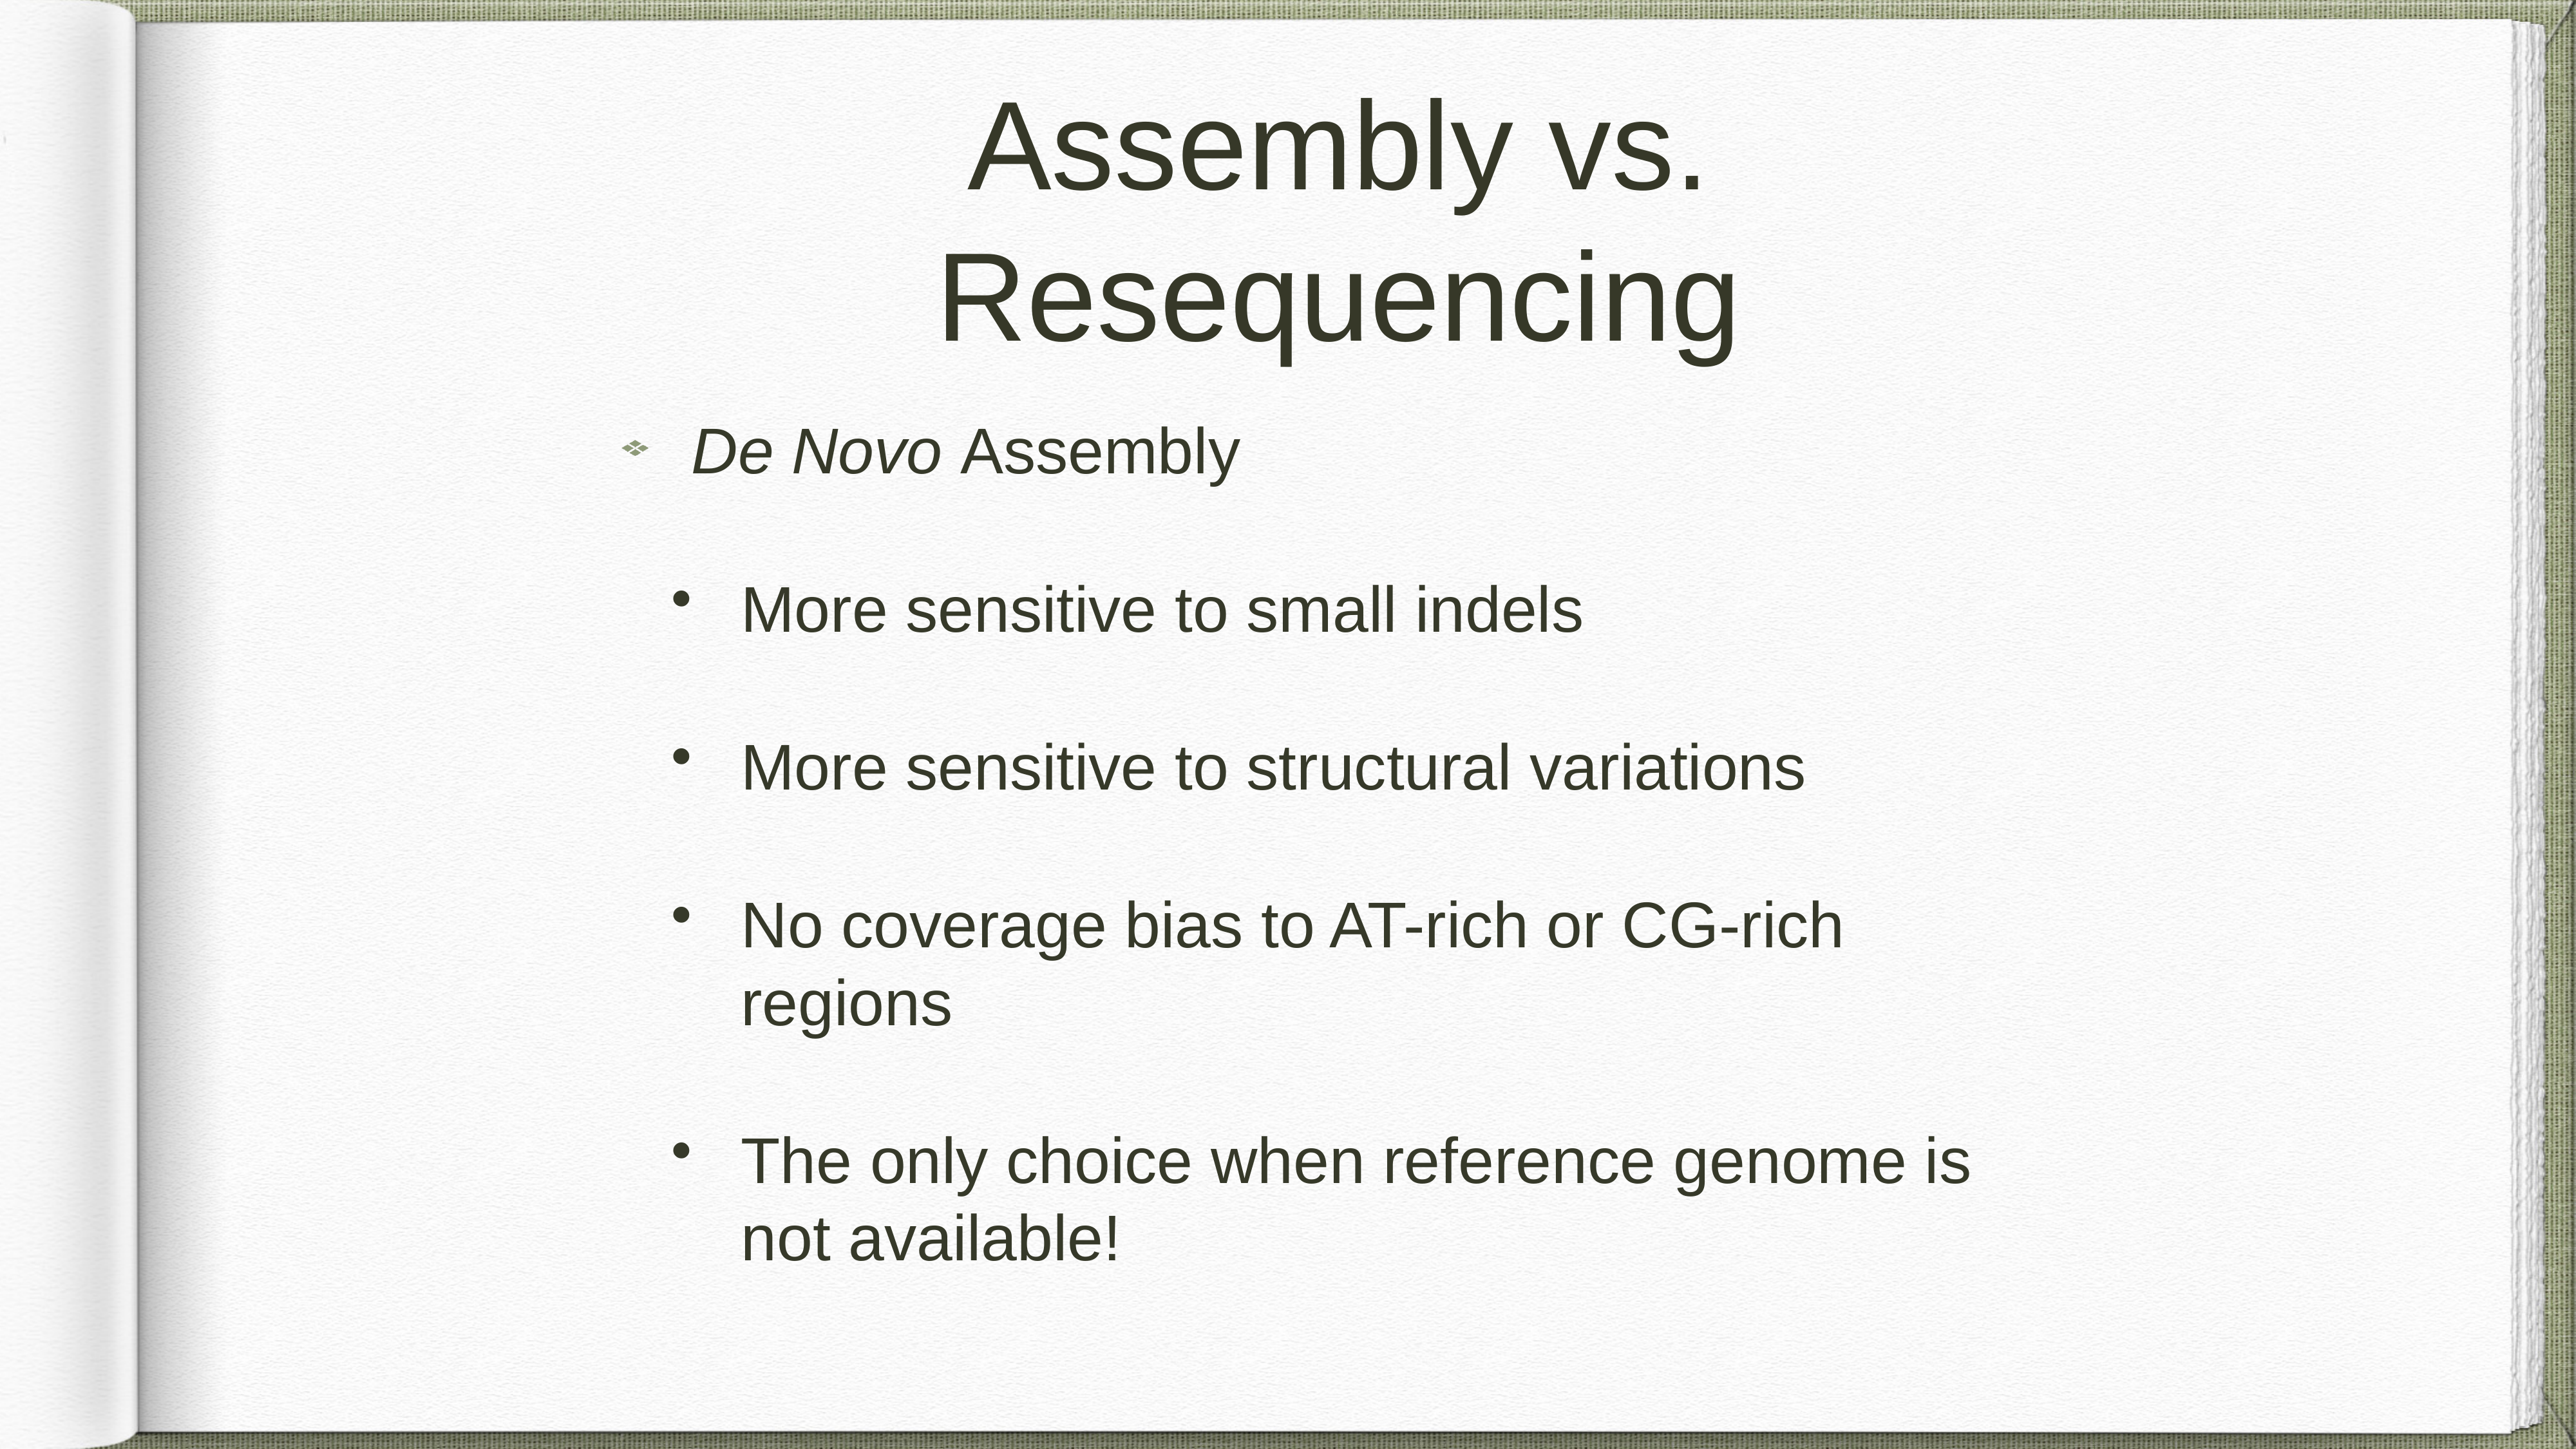

# Assembly vs. Resequencing
De Novo Assembly
More sensitive to small indels
More sensitive to structural variations
No coverage bias to AT-rich or CG-rich regions
The only choice when reference genome is not available!